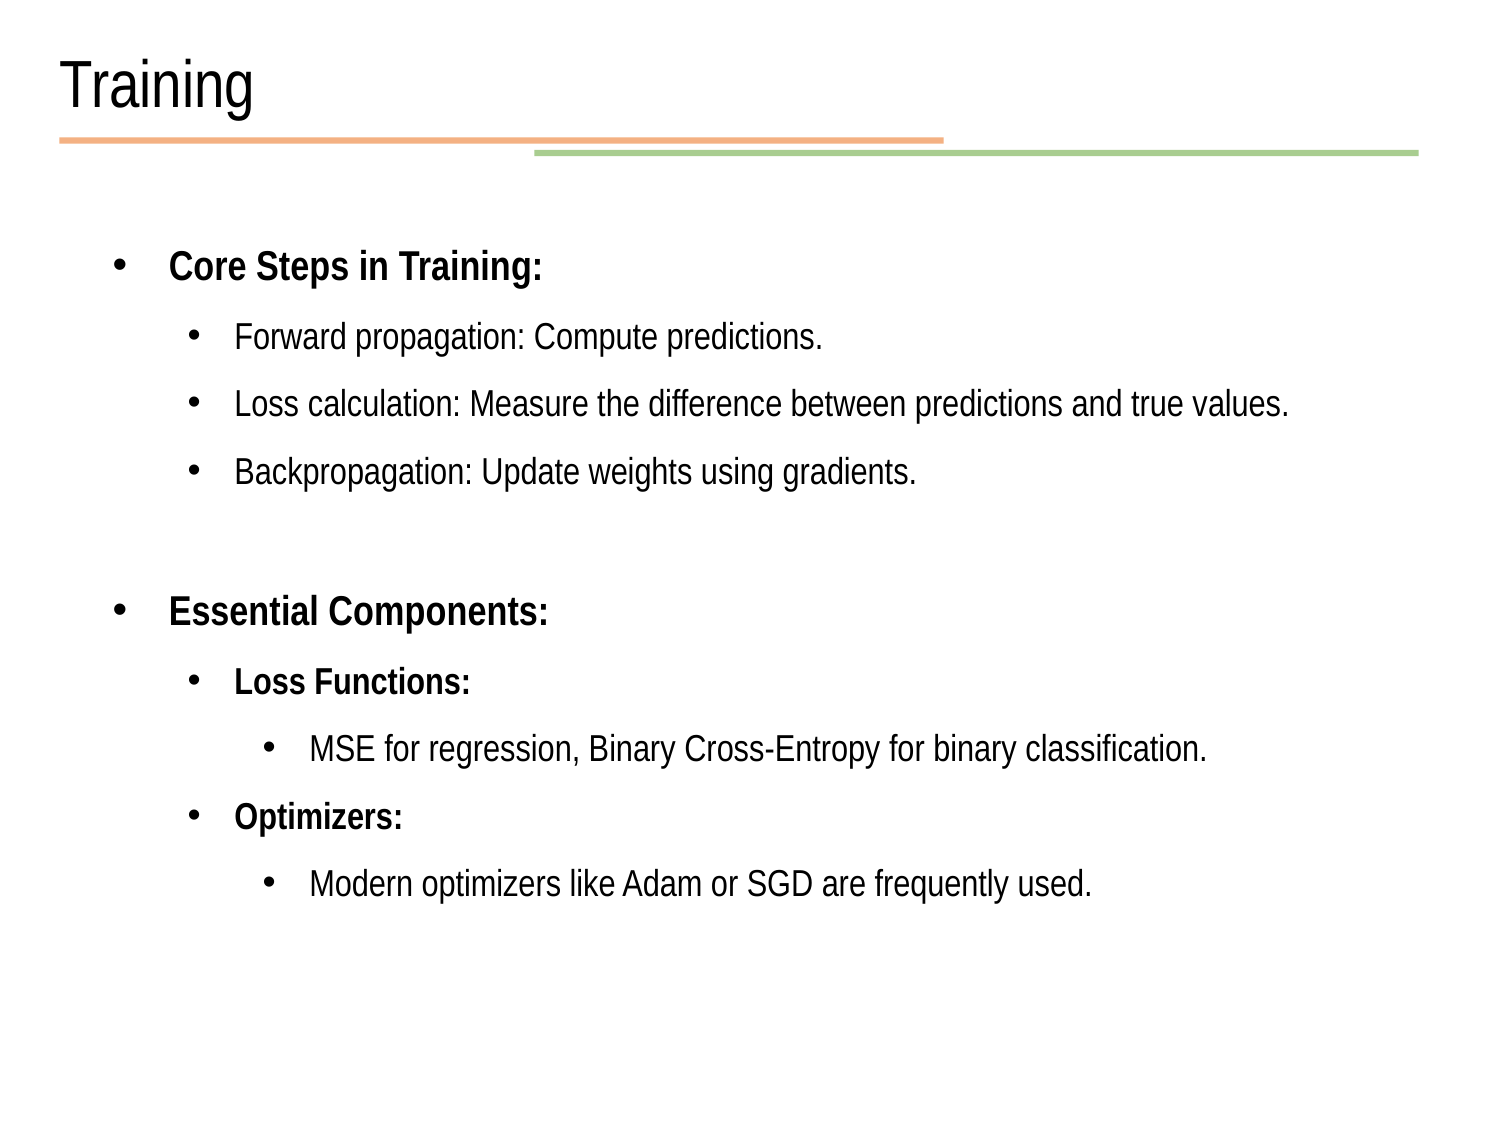

Training
Core Steps in Training:
Forward propagation: Compute predictions.
Loss calculation: Measure the difference between predictions and true values.
Backpropagation: Update weights using gradients.

Essential Components:
Loss Functions:
MSE for regression, Binary Cross-Entropy for binary classification.
Optimizers:
Modern optimizers like Adam or SGD are frequently used.